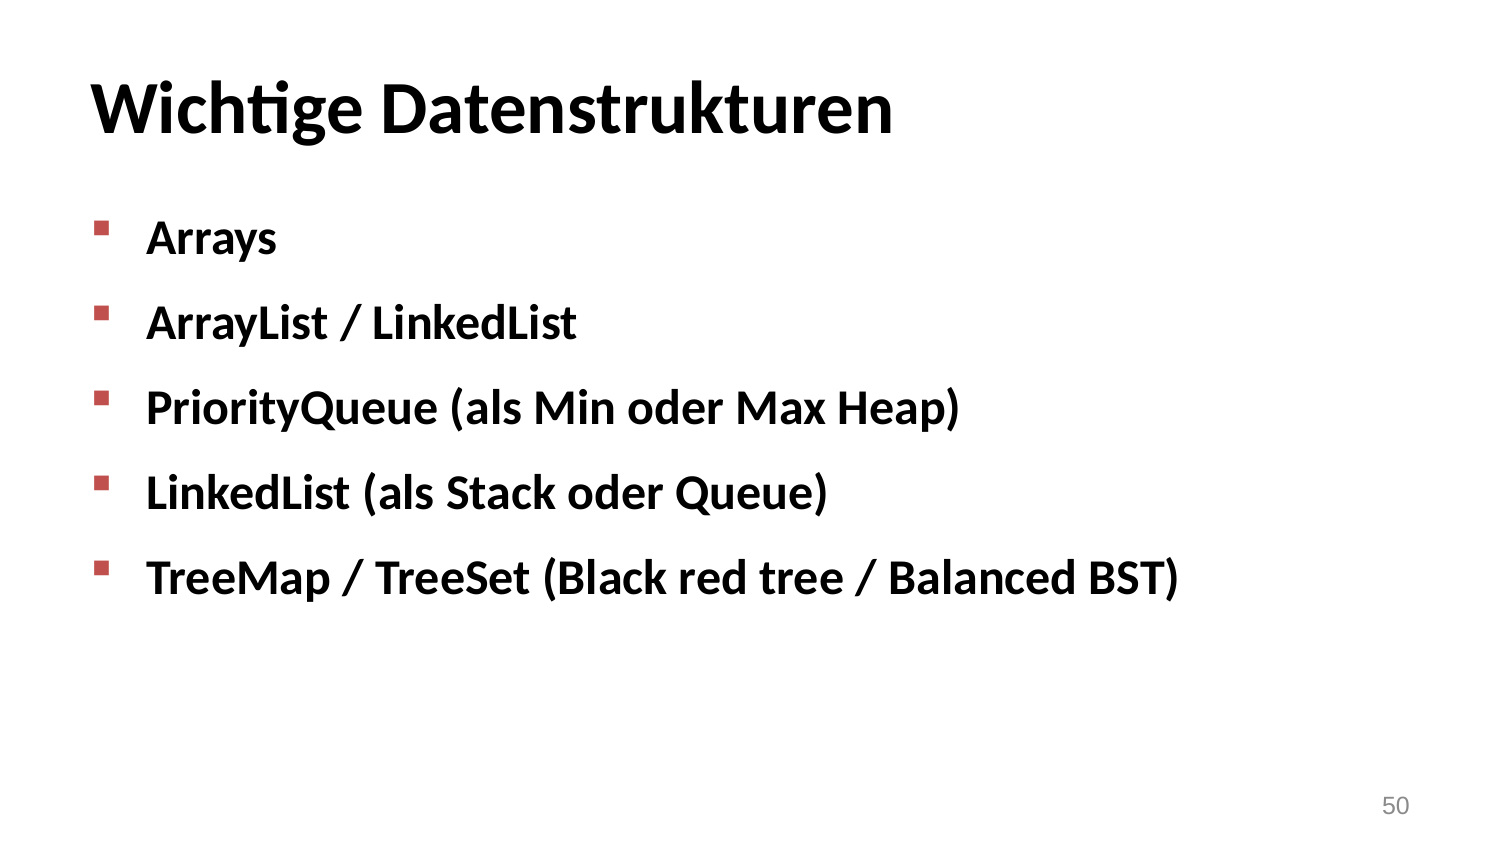

# Wichtige Datenstrukturen
Arrays
ArrayList / LinkedList
PriorityQueue (als Min oder Max Heap)
LinkedList (als Stack oder Queue)
TreeMap / TreeSet (Black red tree / Balanced BST)
50